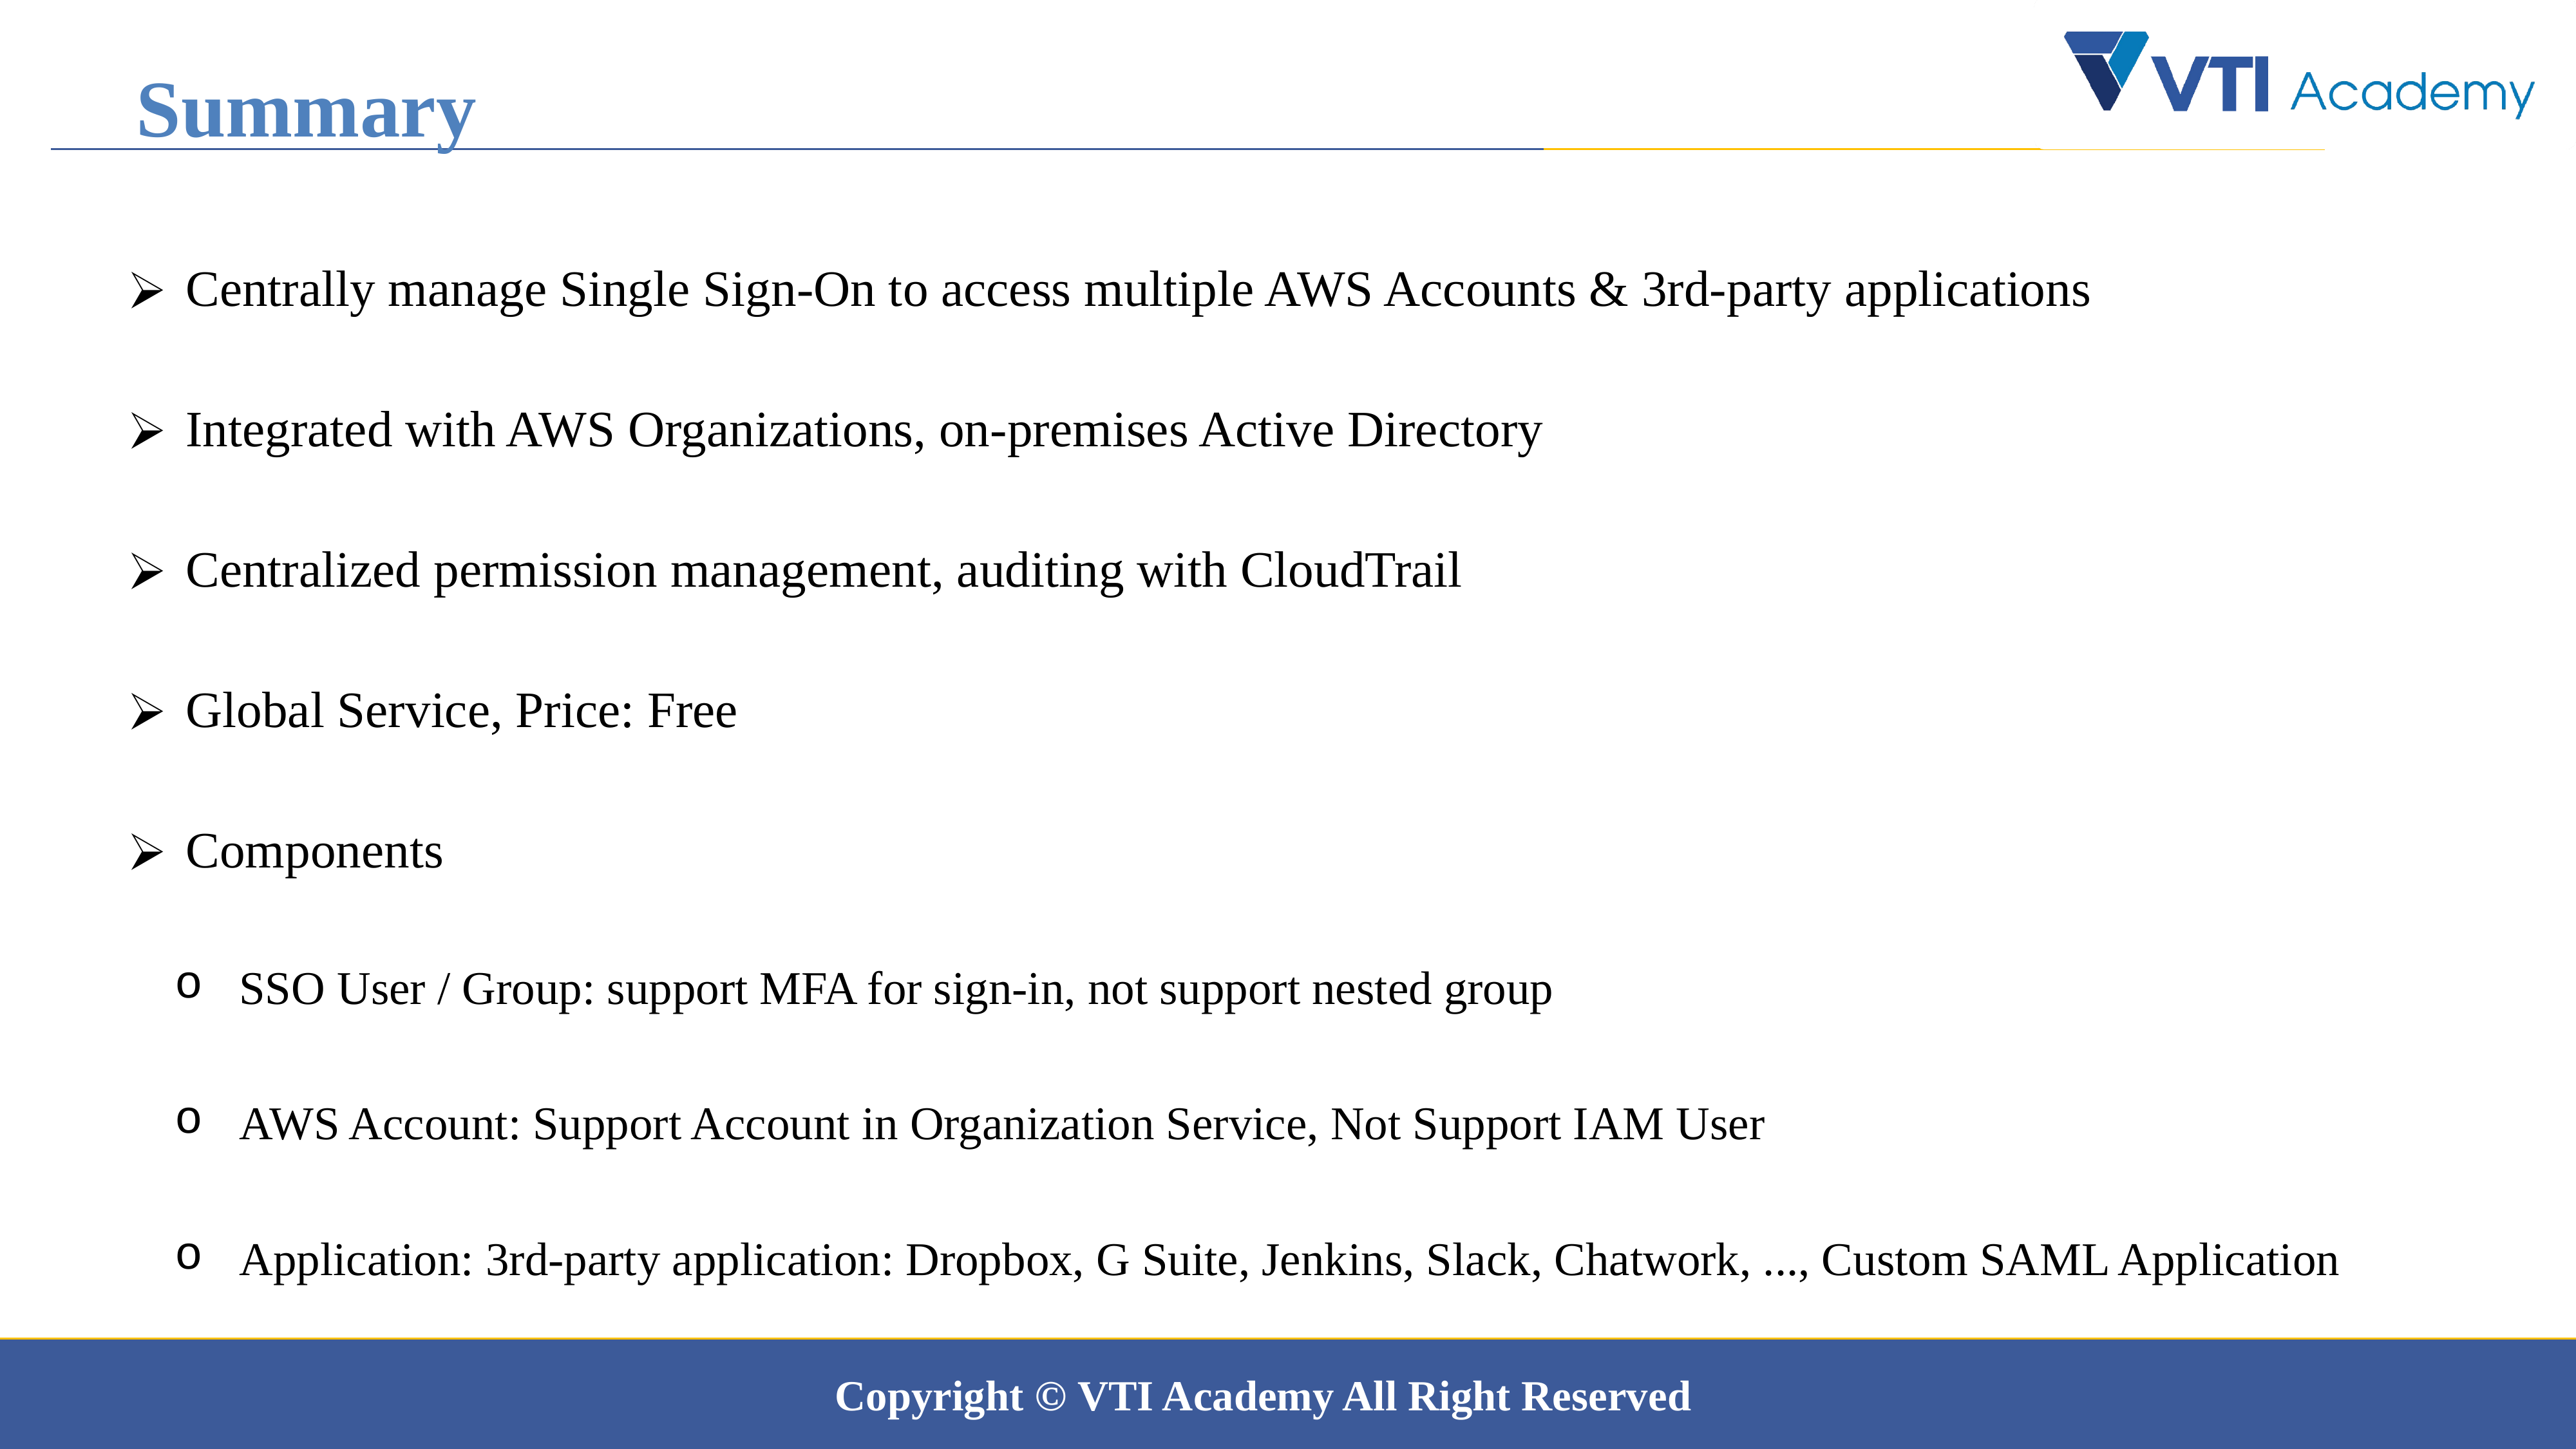

Summary
 Centrally manage Single Sign-On to access multiple AWS Accounts & 3rd-party applications
 Integrated with AWS Organizations, on-premises Active Directory
 Centralized permission management, auditing with CloudTrail
 Global Service, Price: Free
 Components
SSO User / Group: support MFA for sign-in, not support nested group
AWS Account: Support Account in Organization Service, Not Support IAM User
Application: 3rd-party application: Dropbox, G Suite, Jenkins, Slack, Chatwork, ..., Custom SAML Application